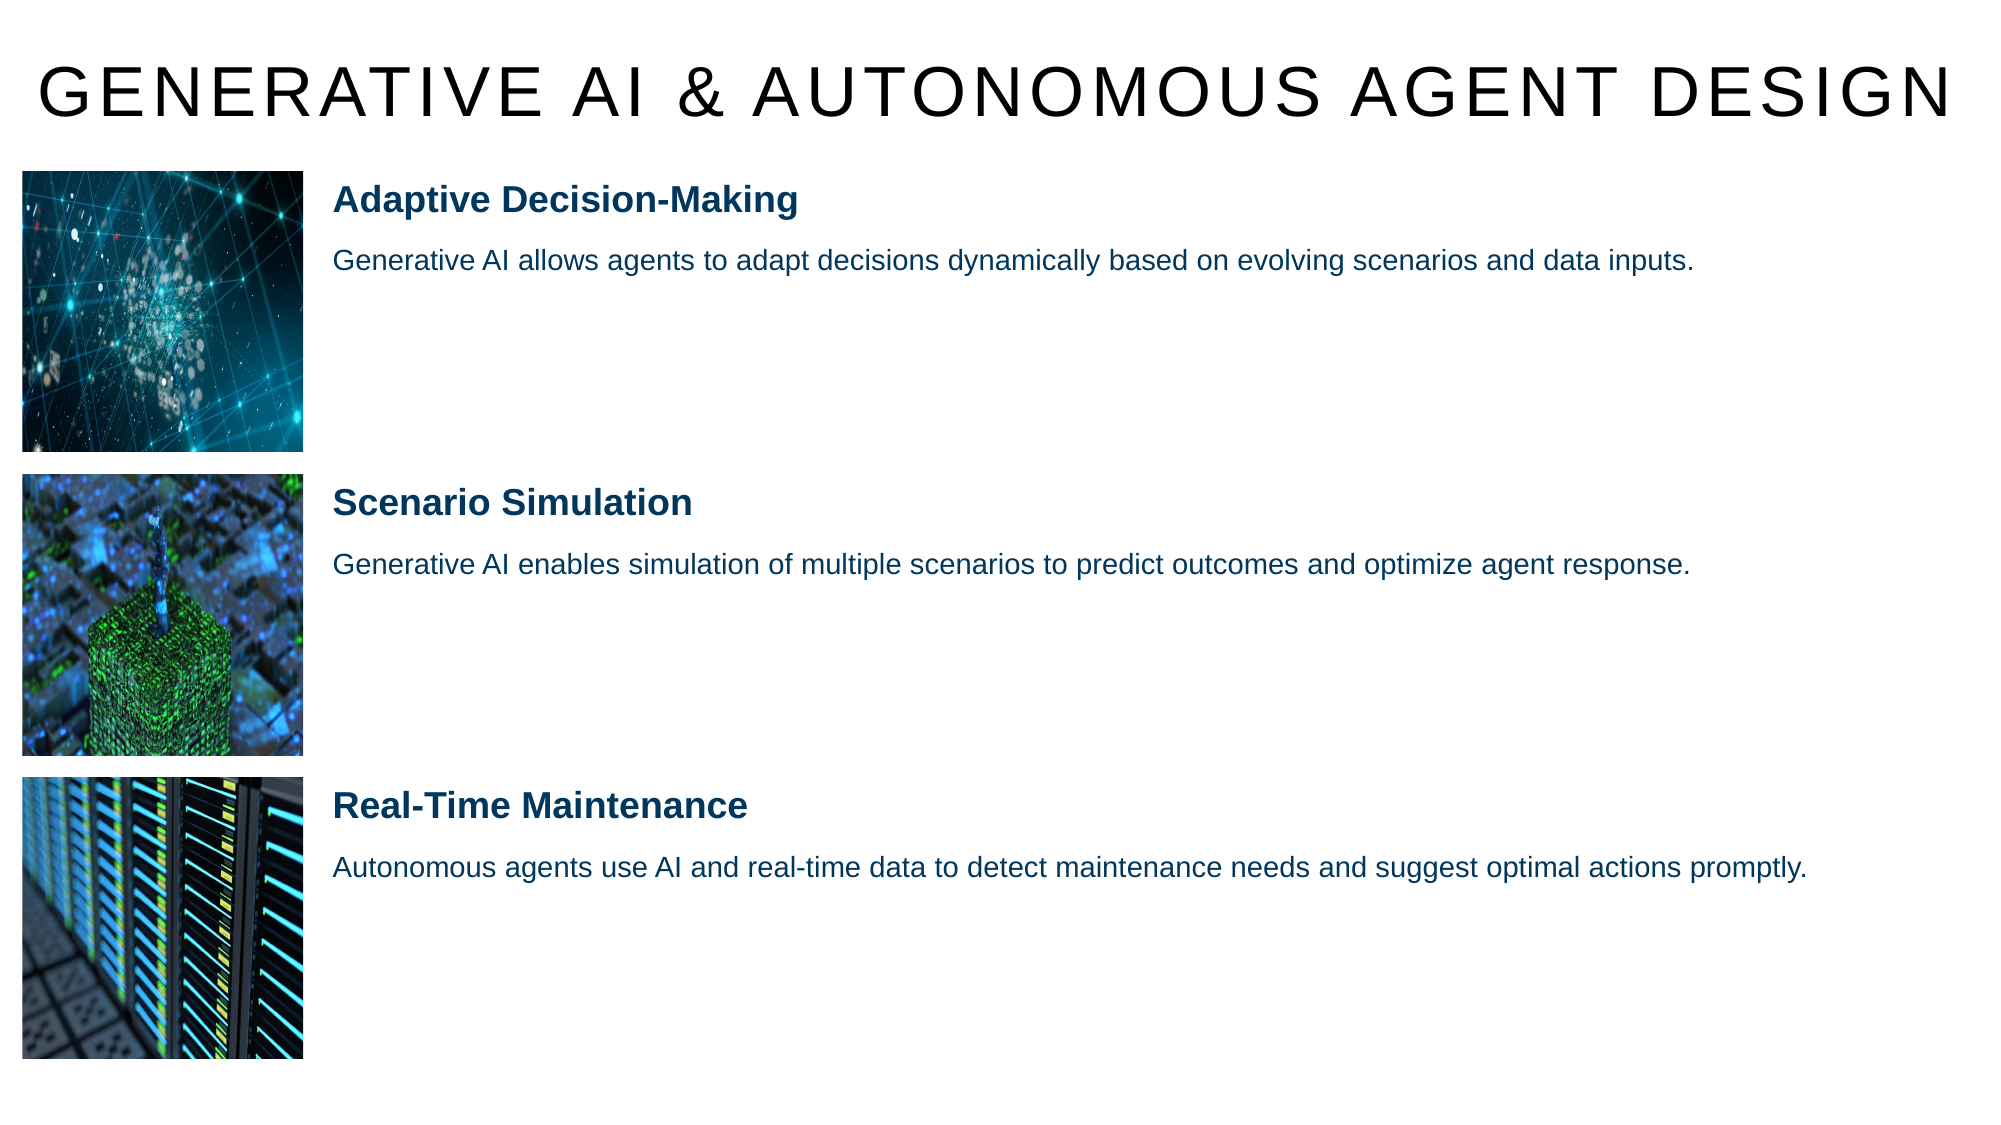

# Generative AI & Autonomous Agent Design
Adaptive Decision-Making
Generative AI allows agents to adapt decisions dynamically based on evolving scenarios and data inputs.
Scenario Simulation
Generative AI enables simulation of multiple scenarios to predict outcomes and optimize agent response.
Real-Time Maintenance
Autonomous agents use AI and real-time data to detect maintenance needs and suggest optimal actions promptly.